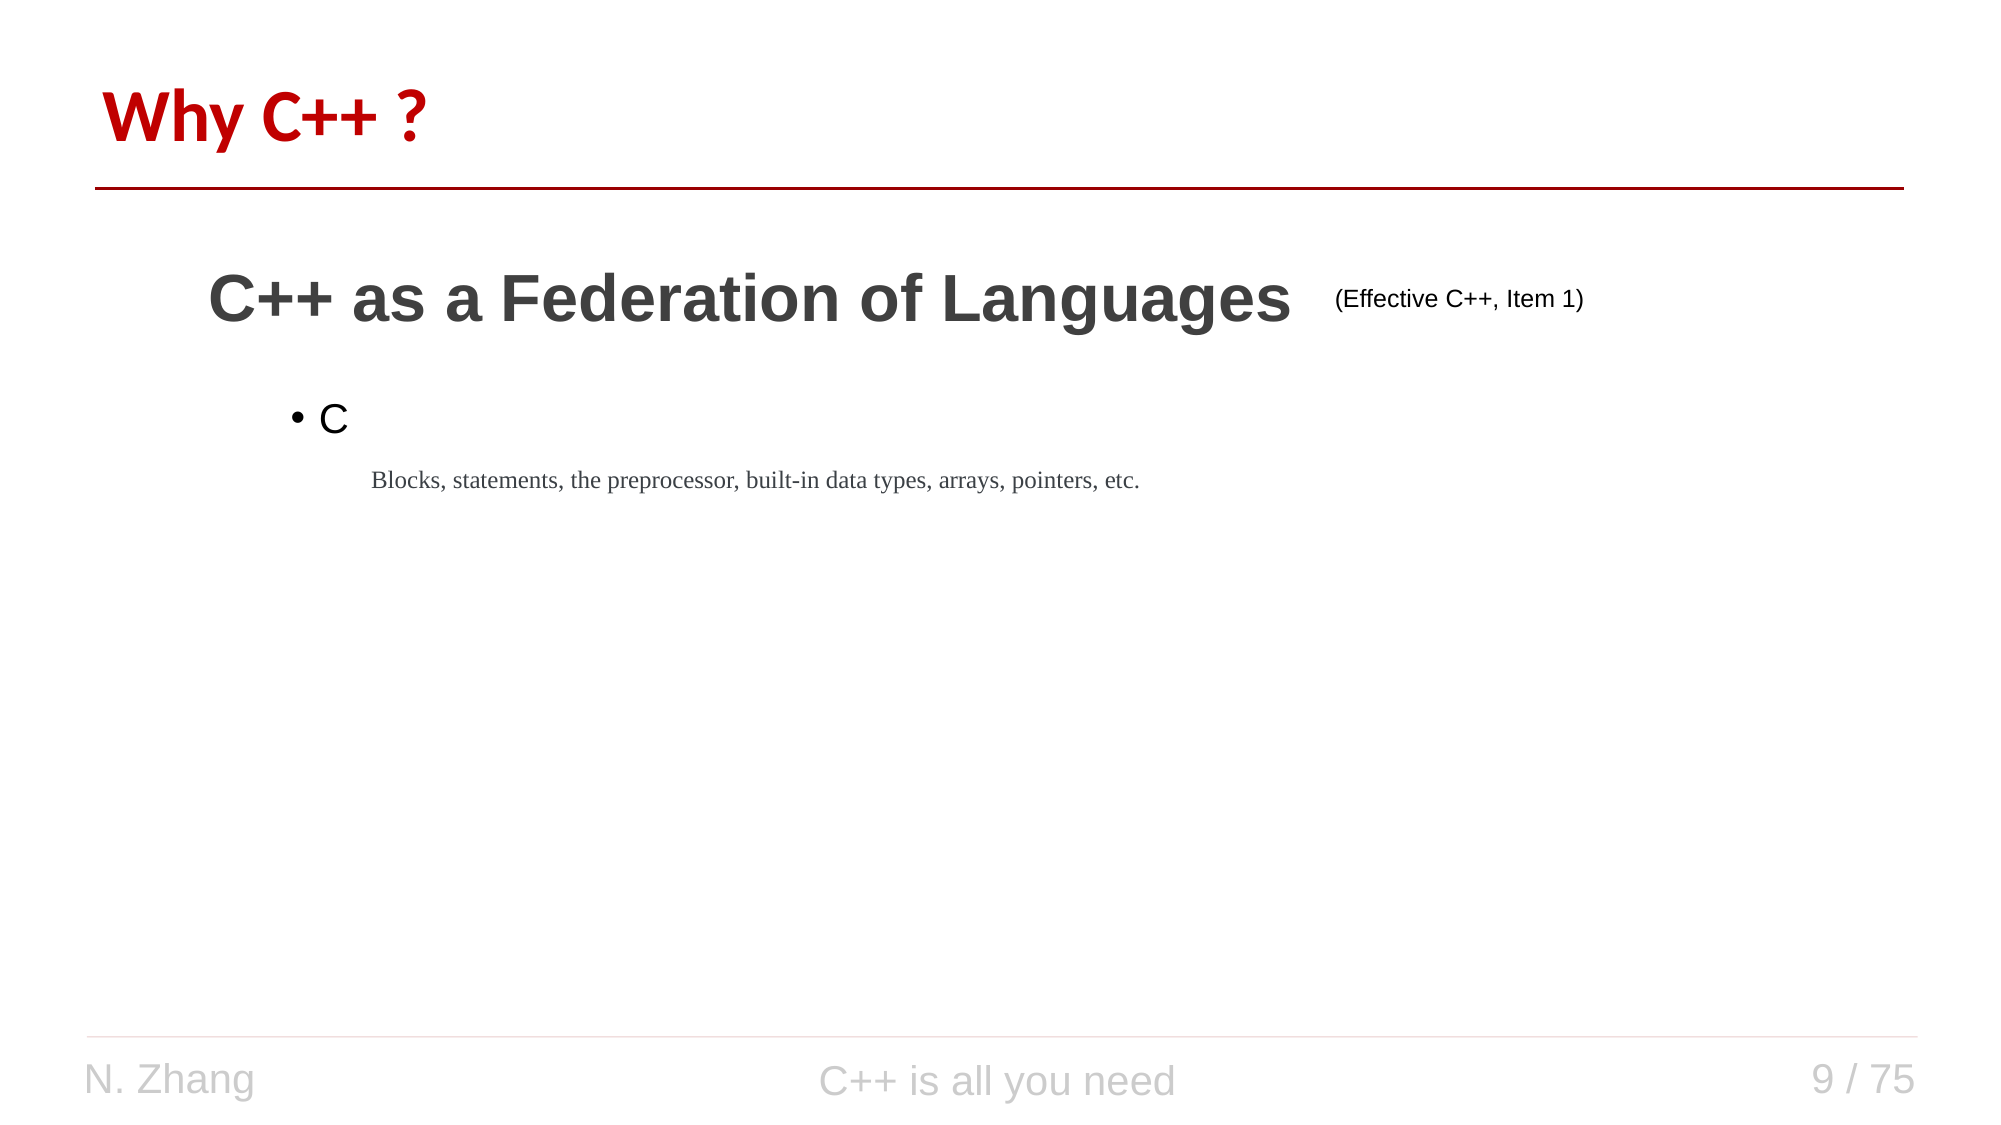

Why C++ ?
C++ as a Federation of Languages
(Effective C++, Item 1)
C

Blocks, statements, the preprocessor, built-in data types, arrays, pointers, etc.
N. Zhang
9 / 75
C++ is all you need